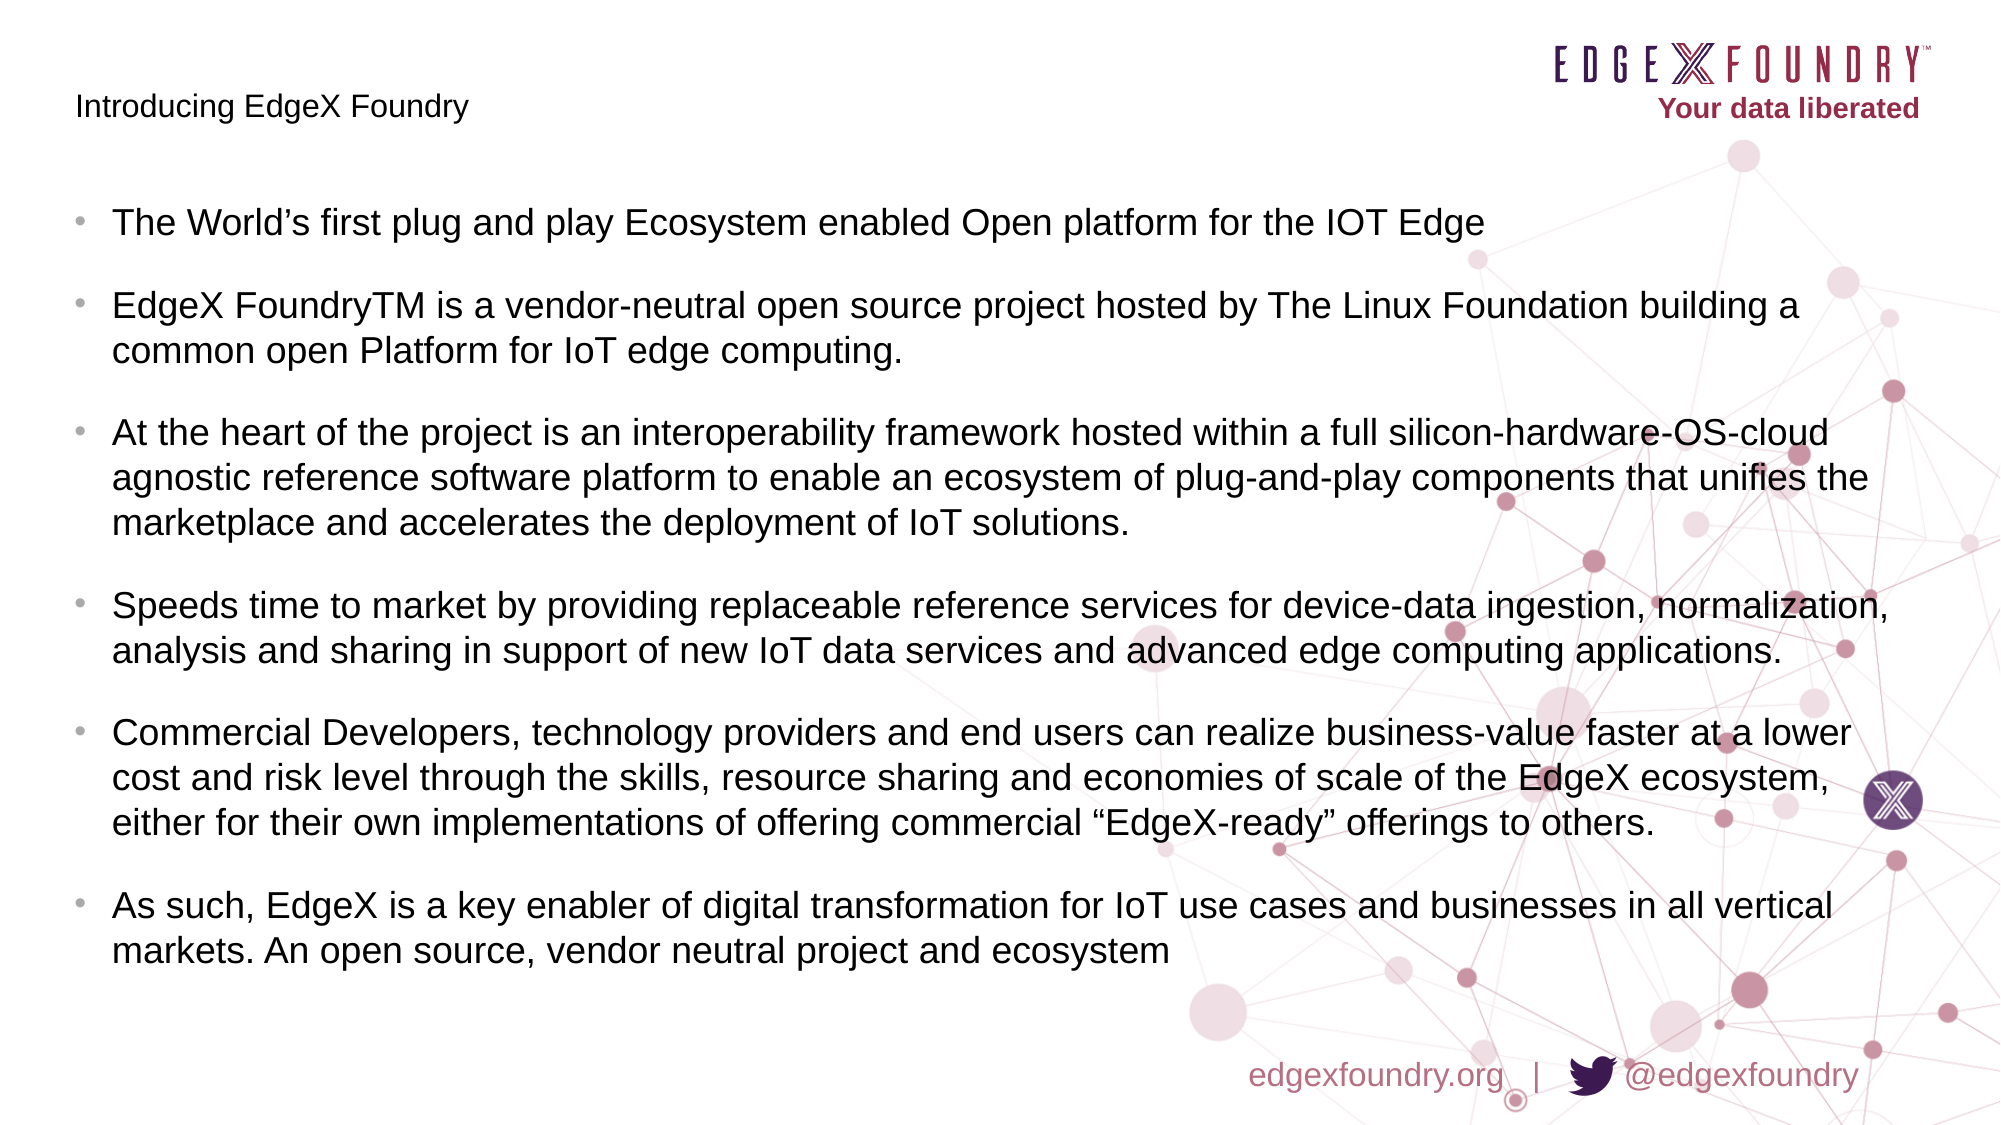

# Introducing EdgeX Foundry
The World’s first plug and play Ecosystem enabled Open platform for the IOT Edge
EdgeX FoundryTM is a vendor-neutral open source project hosted by The Linux Foundation building a common open Platform for IoT edge computing.
At the heart of the project is an interoperability framework hosted within a full silicon-hardware-OS-cloud agnostic reference software platform to enable an ecosystem of plug-and-play components that unifies the marketplace and accelerates the deployment of IoT solutions.
Speeds time to market by providing replaceable reference services for device-data ingestion, normalization, analysis and sharing in support of new IoT data services and advanced edge computing applications.
Commercial Developers, technology providers and end users can realize business-value faster at a lower cost and risk level through the skills, resource sharing and economies of scale of the EdgeX ecosystem, either for their own implementations of offering commercial “EdgeX-ready” offerings to others.
As such, EdgeX is a key enabler of digital transformation for IoT use cases and businesses in all vertical markets. An open source, vendor neutral project and ecosystem